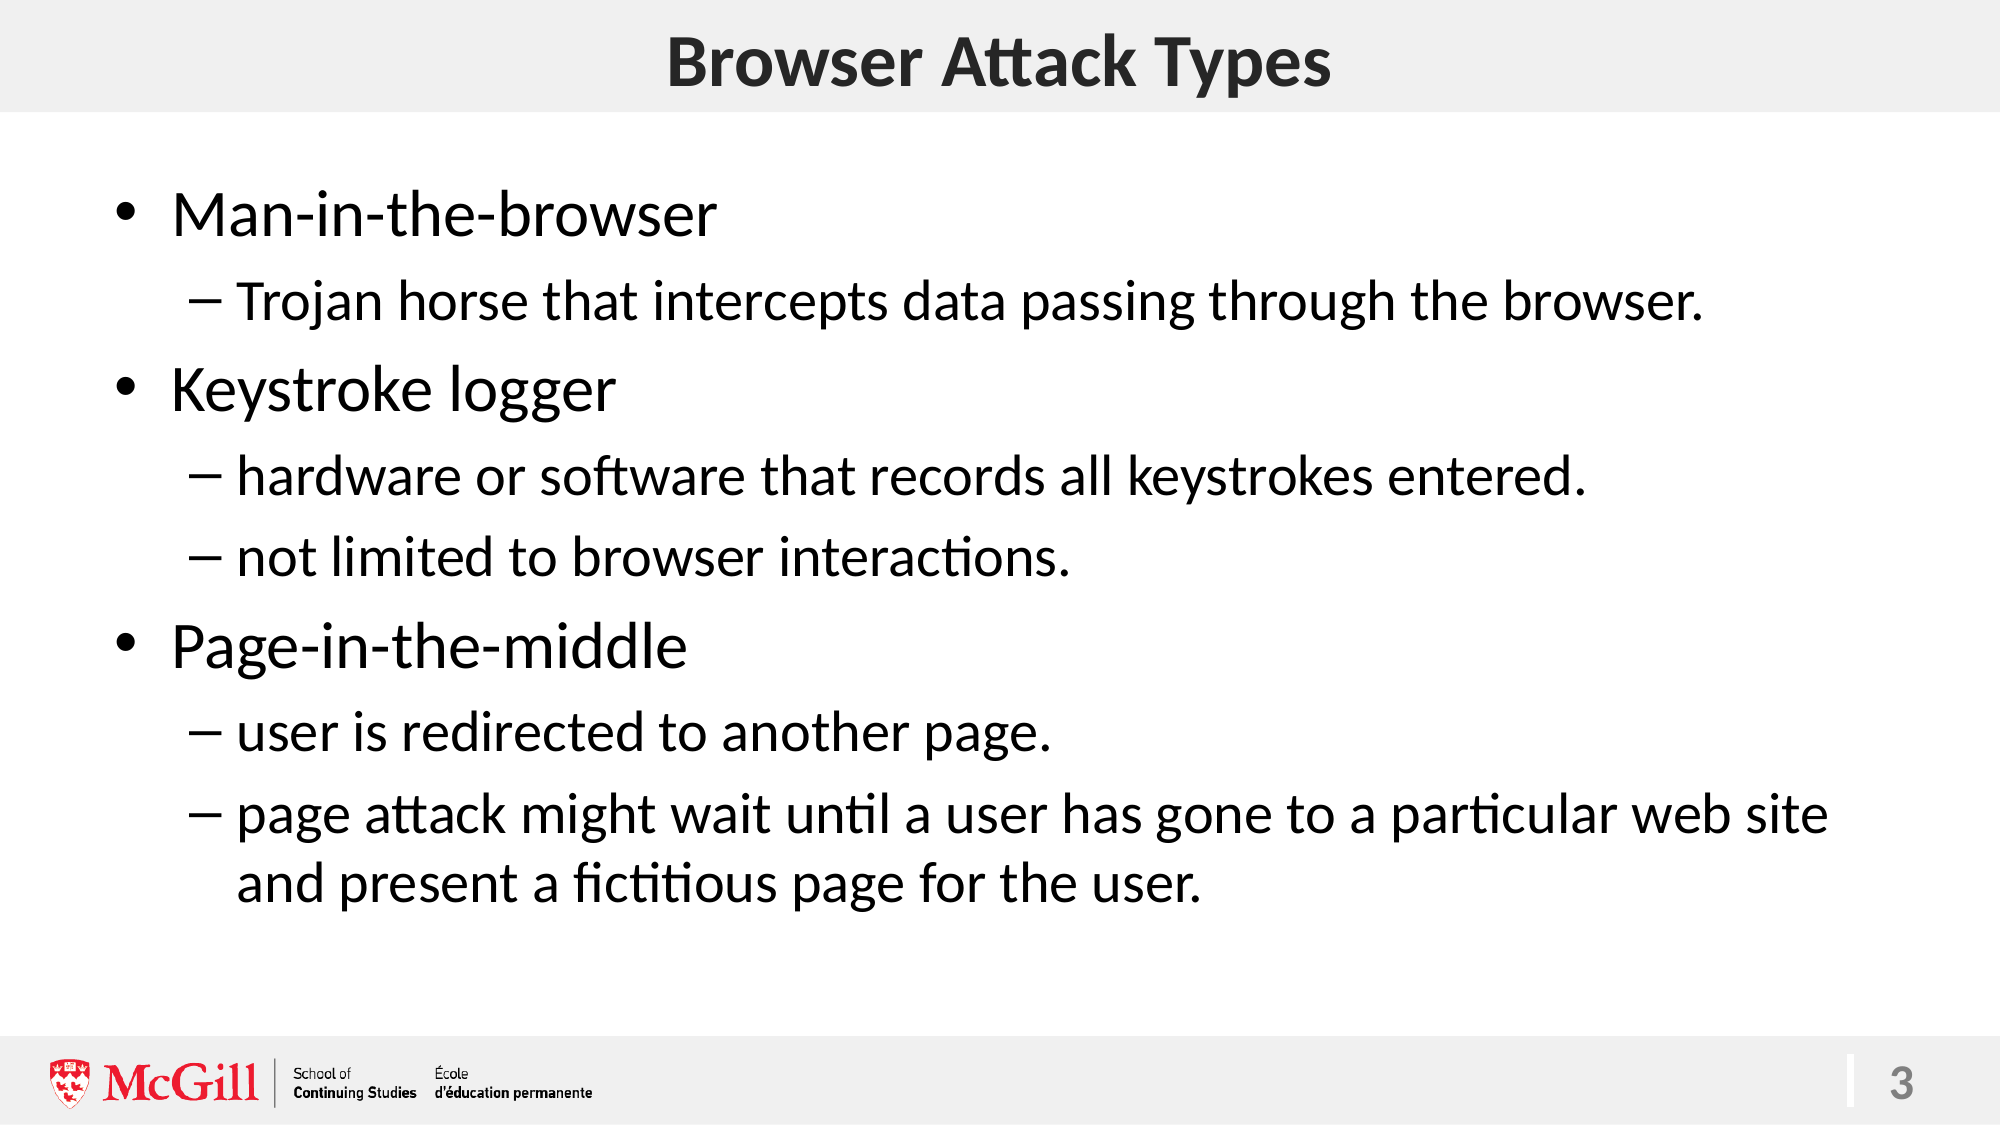

# Browser Attack Types
3
Man-in-the-browser
Trojan horse that intercepts data passing through the browser.
Keystroke logger
hardware or software that records all keystrokes entered.
not limited to browser interactions.
Page-in-the-middle
user is redirected to another page.
page attack might wait until a user has gone to a particular web site and present a fictitious page for the user.